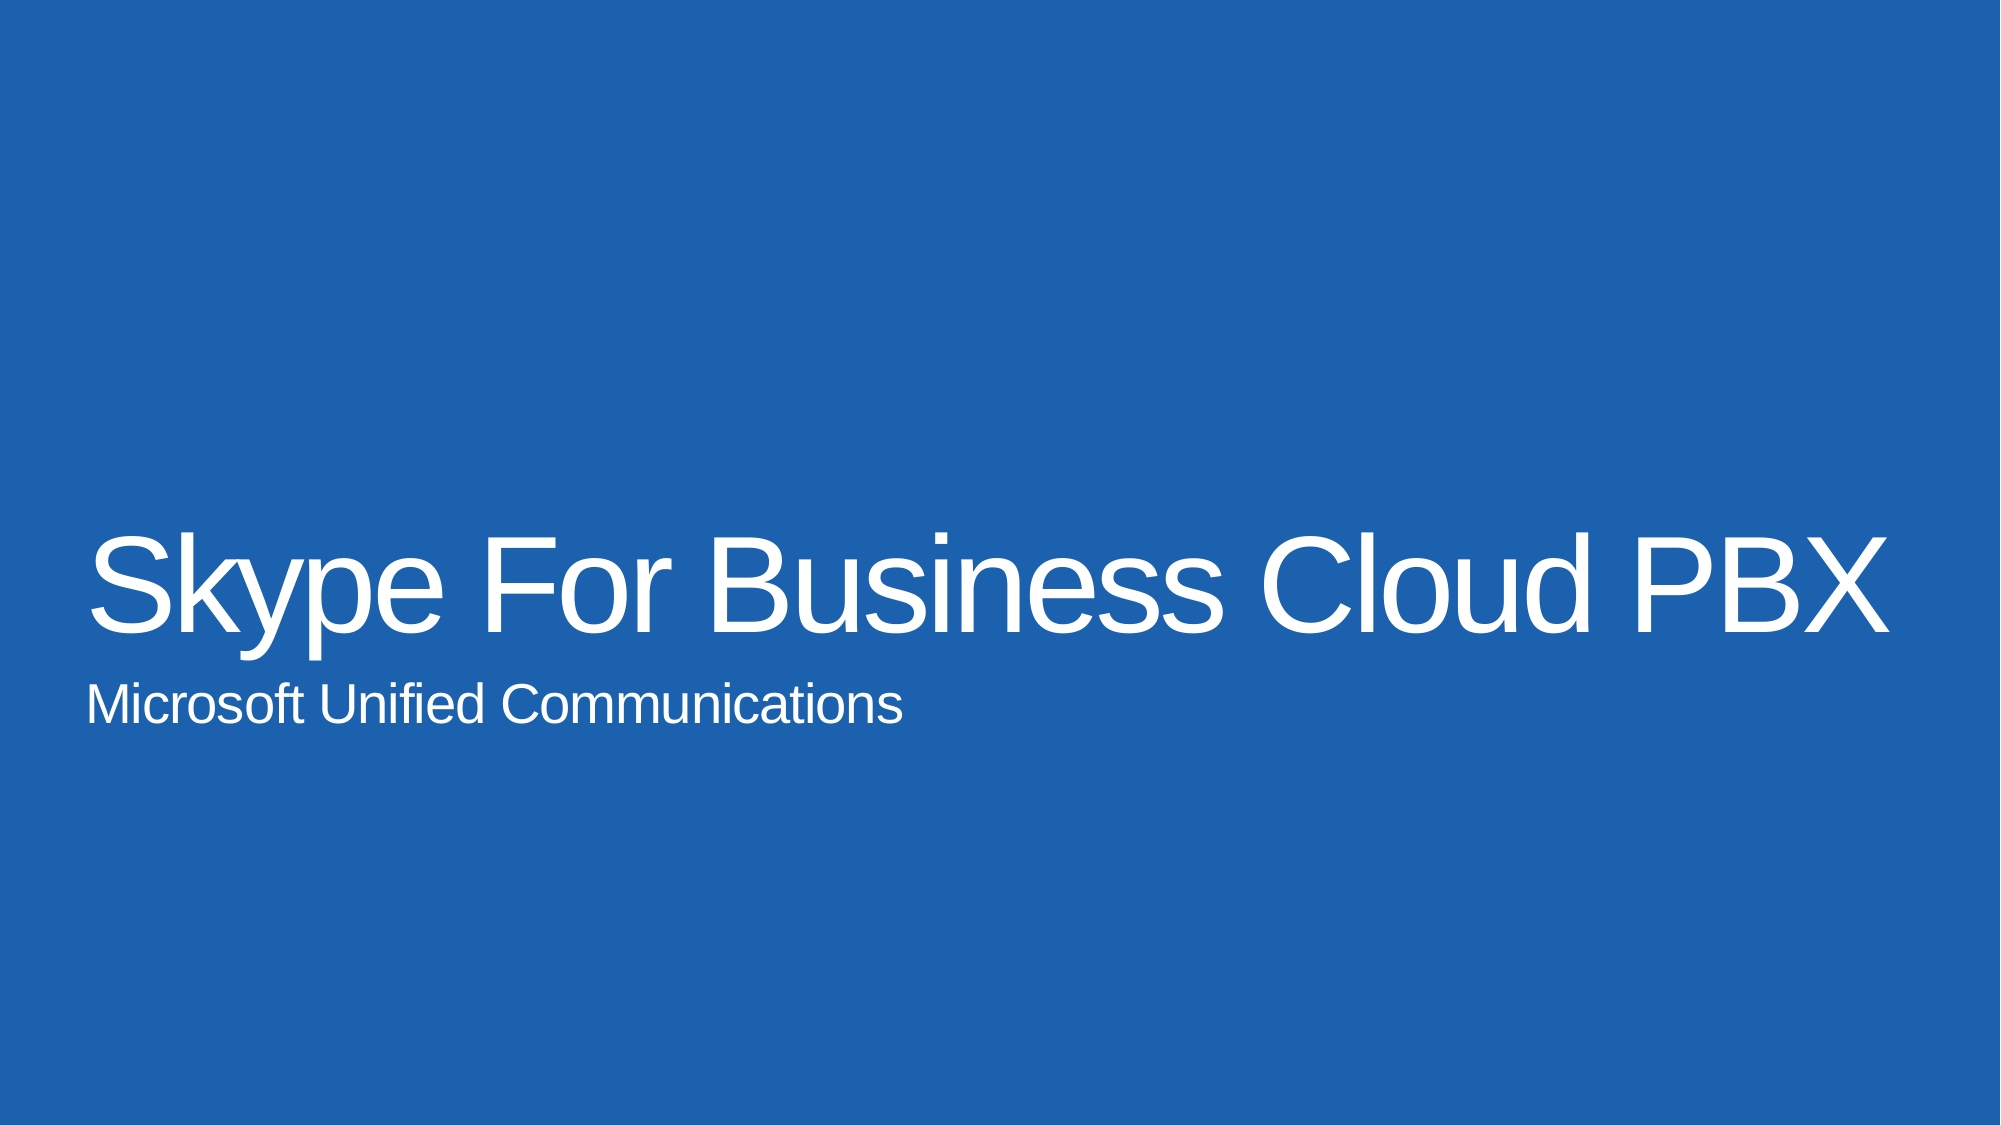

# Skype For Business Cloud PBX
Microsoft Unified Communications